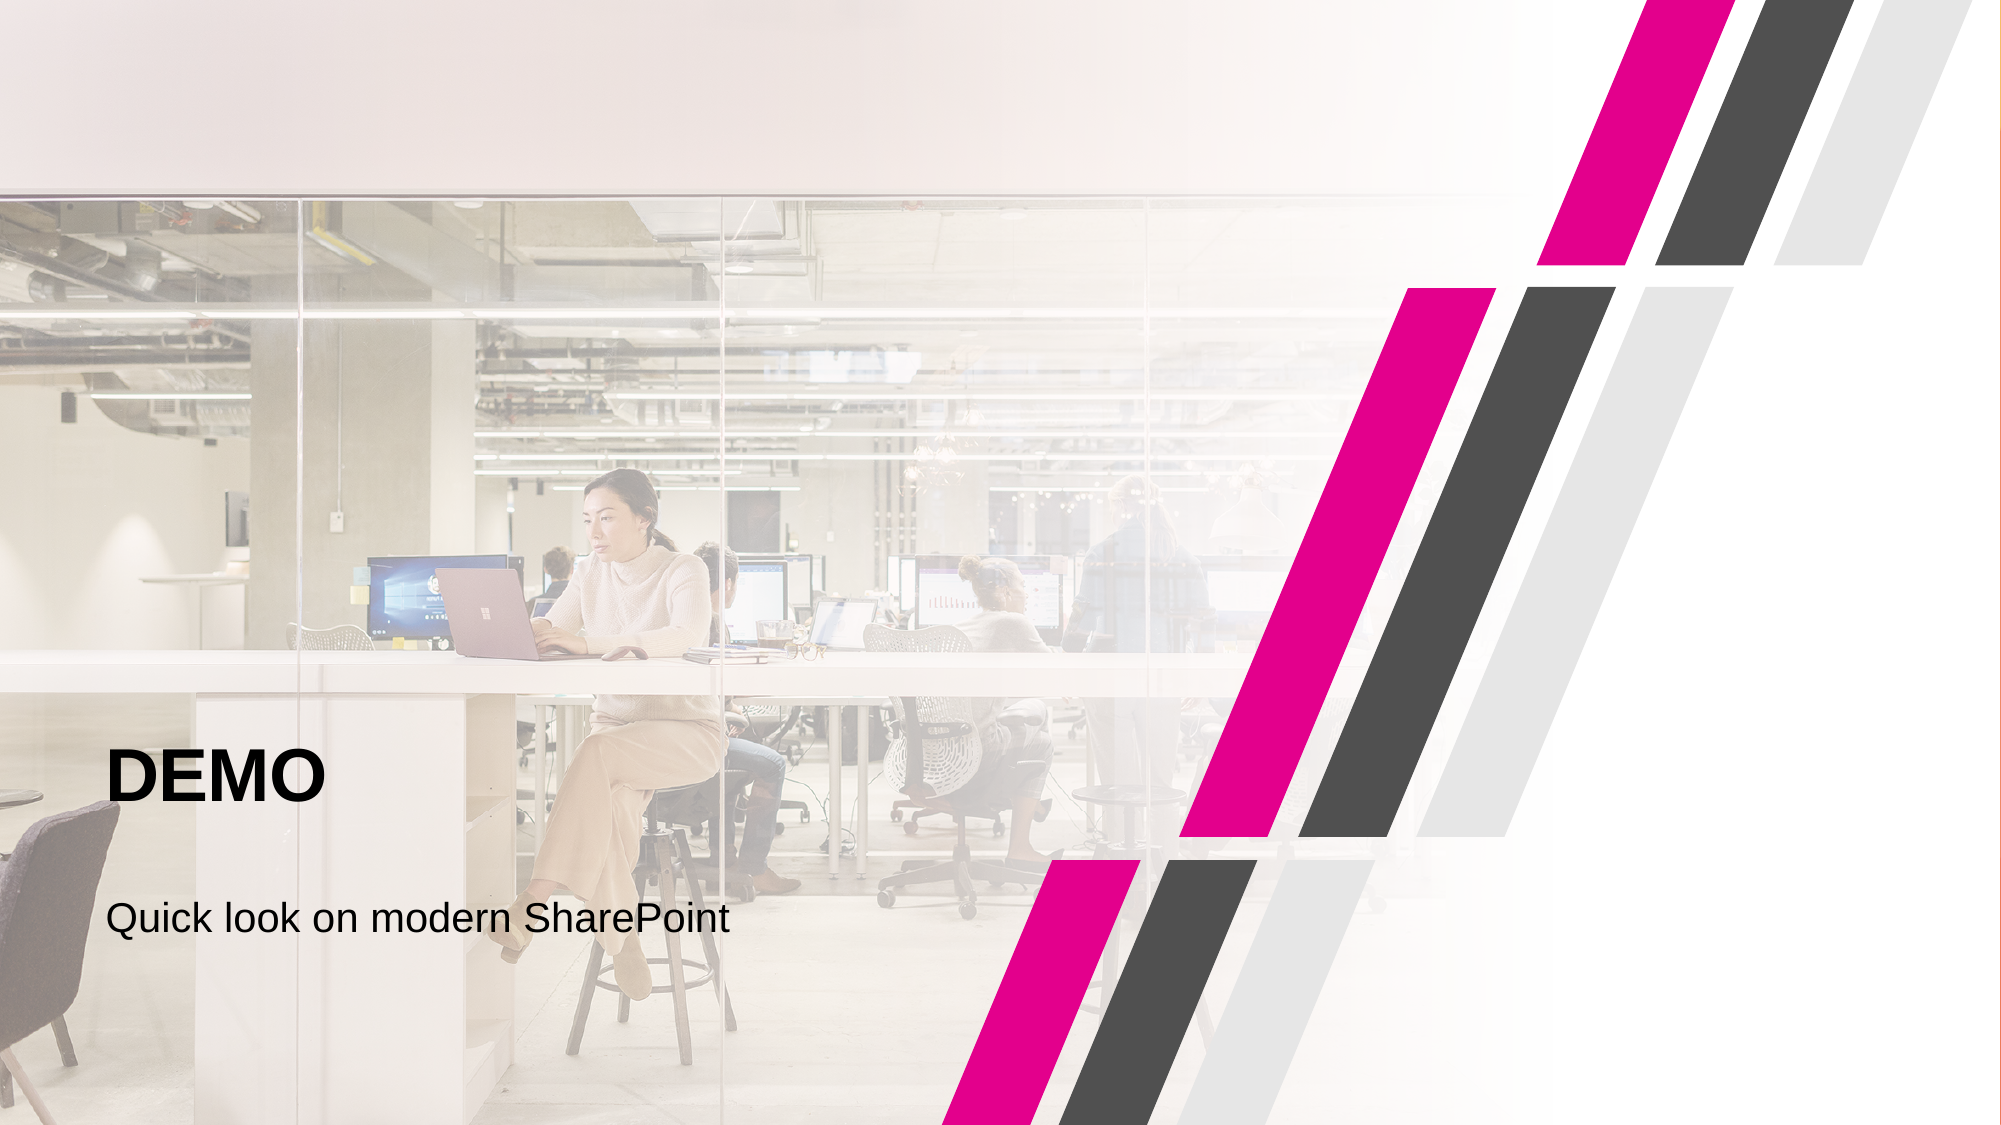

# DEMO
Quick look on modern SharePoint